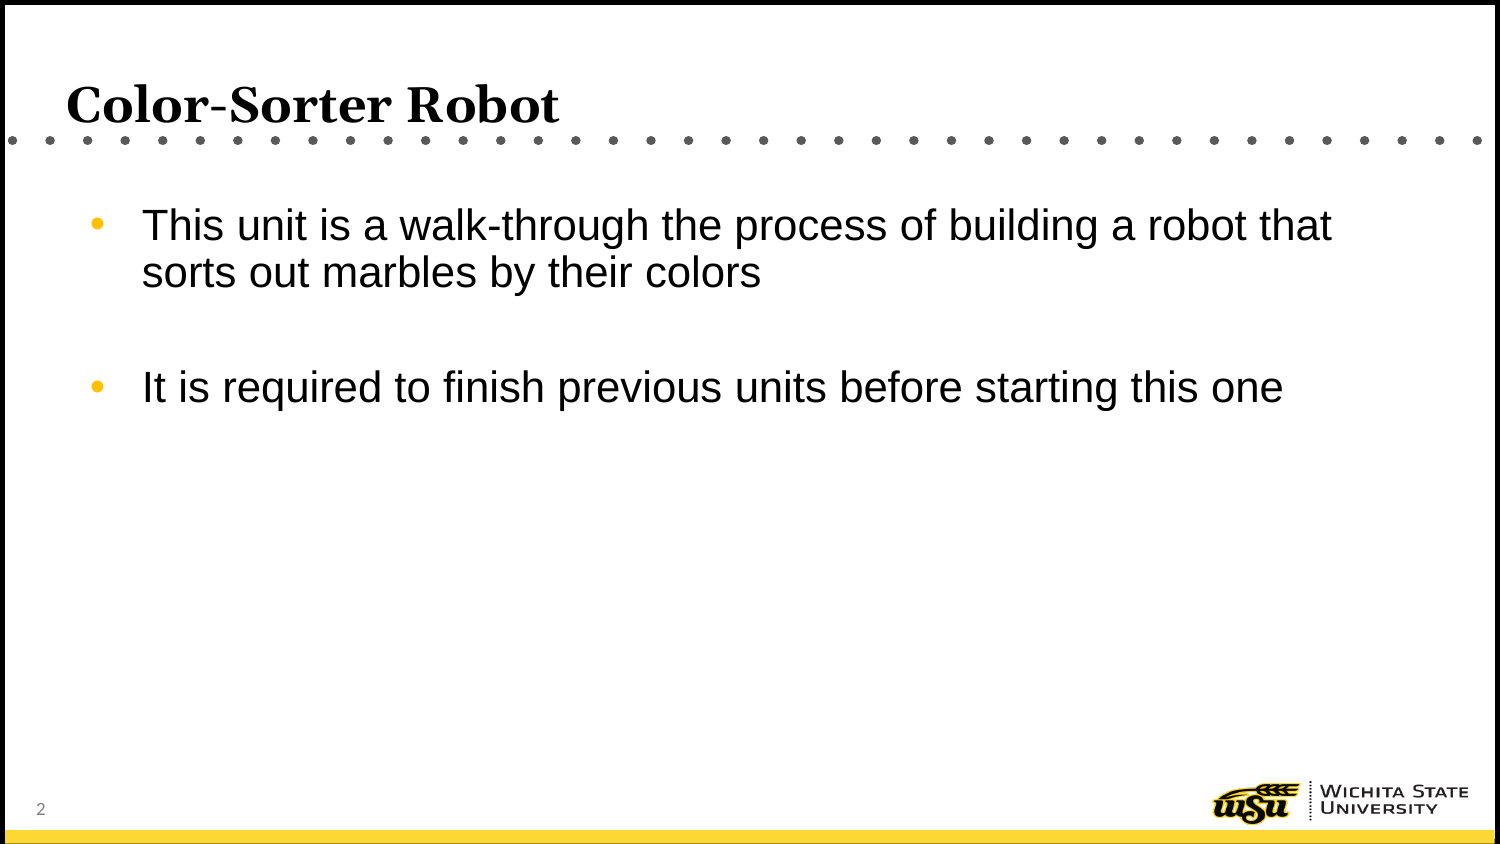

# Color-Sorter Robot
This unit is a walk-through the process of building a robot that sorts out marbles by their colors

It is required to finish previous units before starting this one